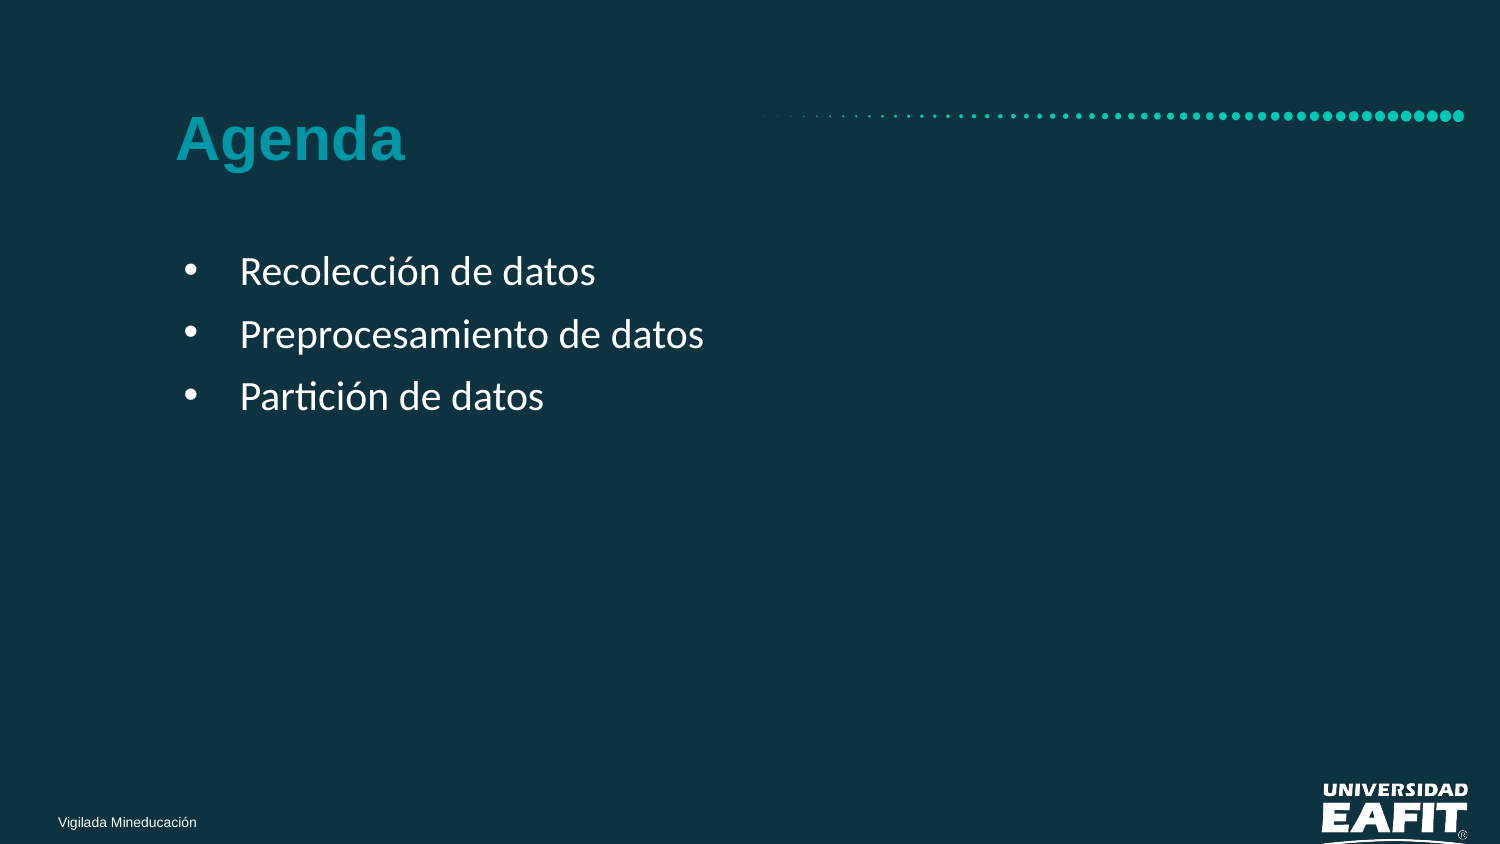

# Agenda

Recolección de datos
Preprocesamiento de datos
Partición de datos